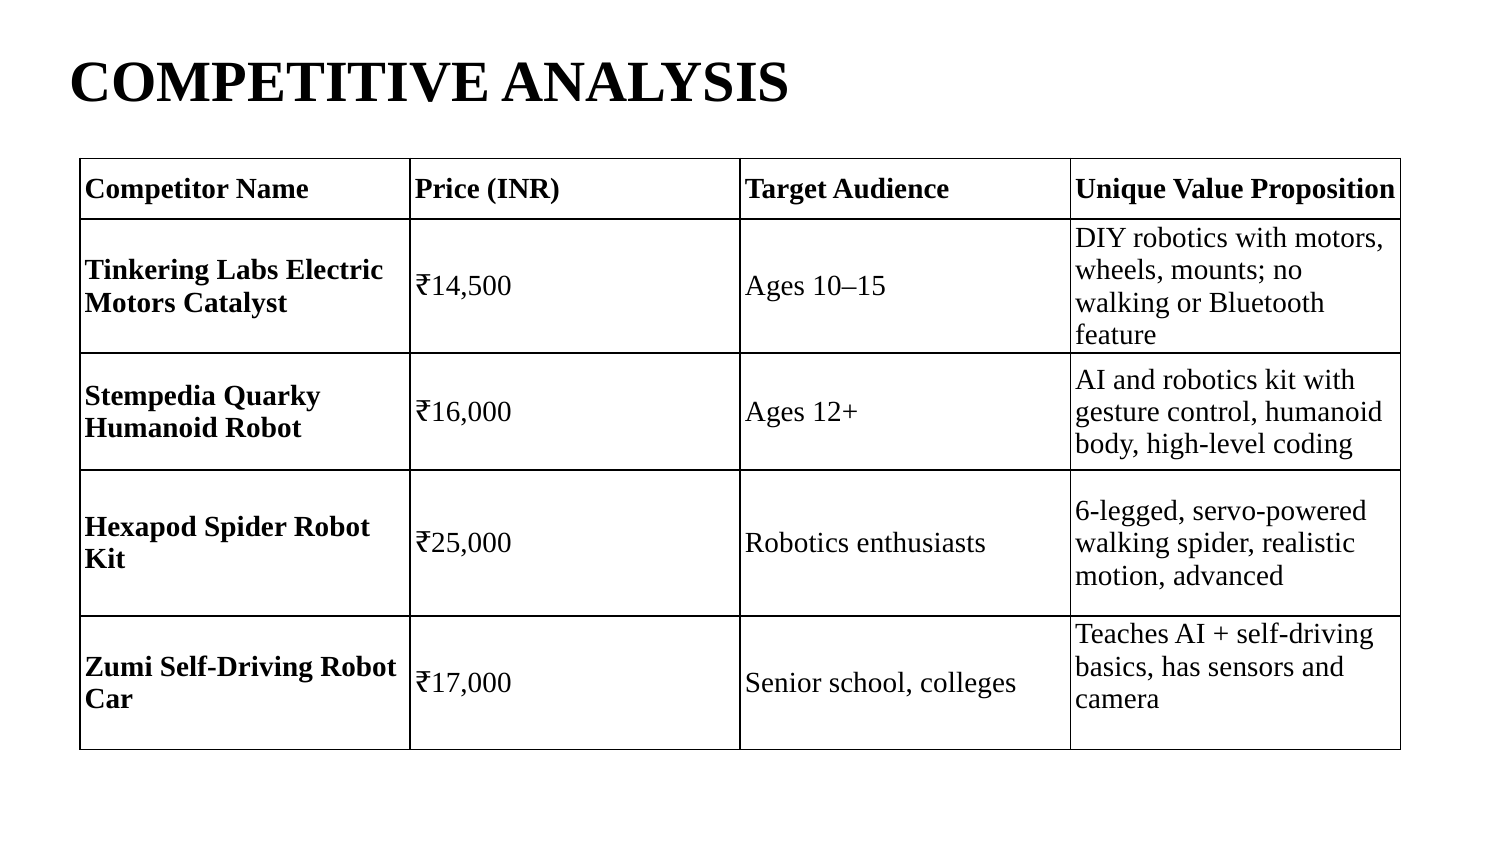

COMPETITIVE ANALYSIS
| Competitor Name | Price (INR) | Target Audience | Unique Value Proposition |
| --- | --- | --- | --- |
| Tinkering Labs Electric Motors Catalyst | ₹14,500 | Ages 10–15 | DIY robotics with motors, wheels, mounts; no walking or Bluetooth feature |
| Stempedia Quarky Humanoid Robot | ₹16,000 | Ages 12+ | AI and robotics kit with gesture control, humanoid body, high-level coding |
| Hexapod Spider Robot Kit | ₹25,000 | Robotics enthusiasts | 6-legged, servo-powered walking spider, realistic motion, advanced |
| Zumi Self-Driving Robot Car | ₹17,000 | Senior school, colleges | Teaches AI + self-driving basics, has sensors and camera |